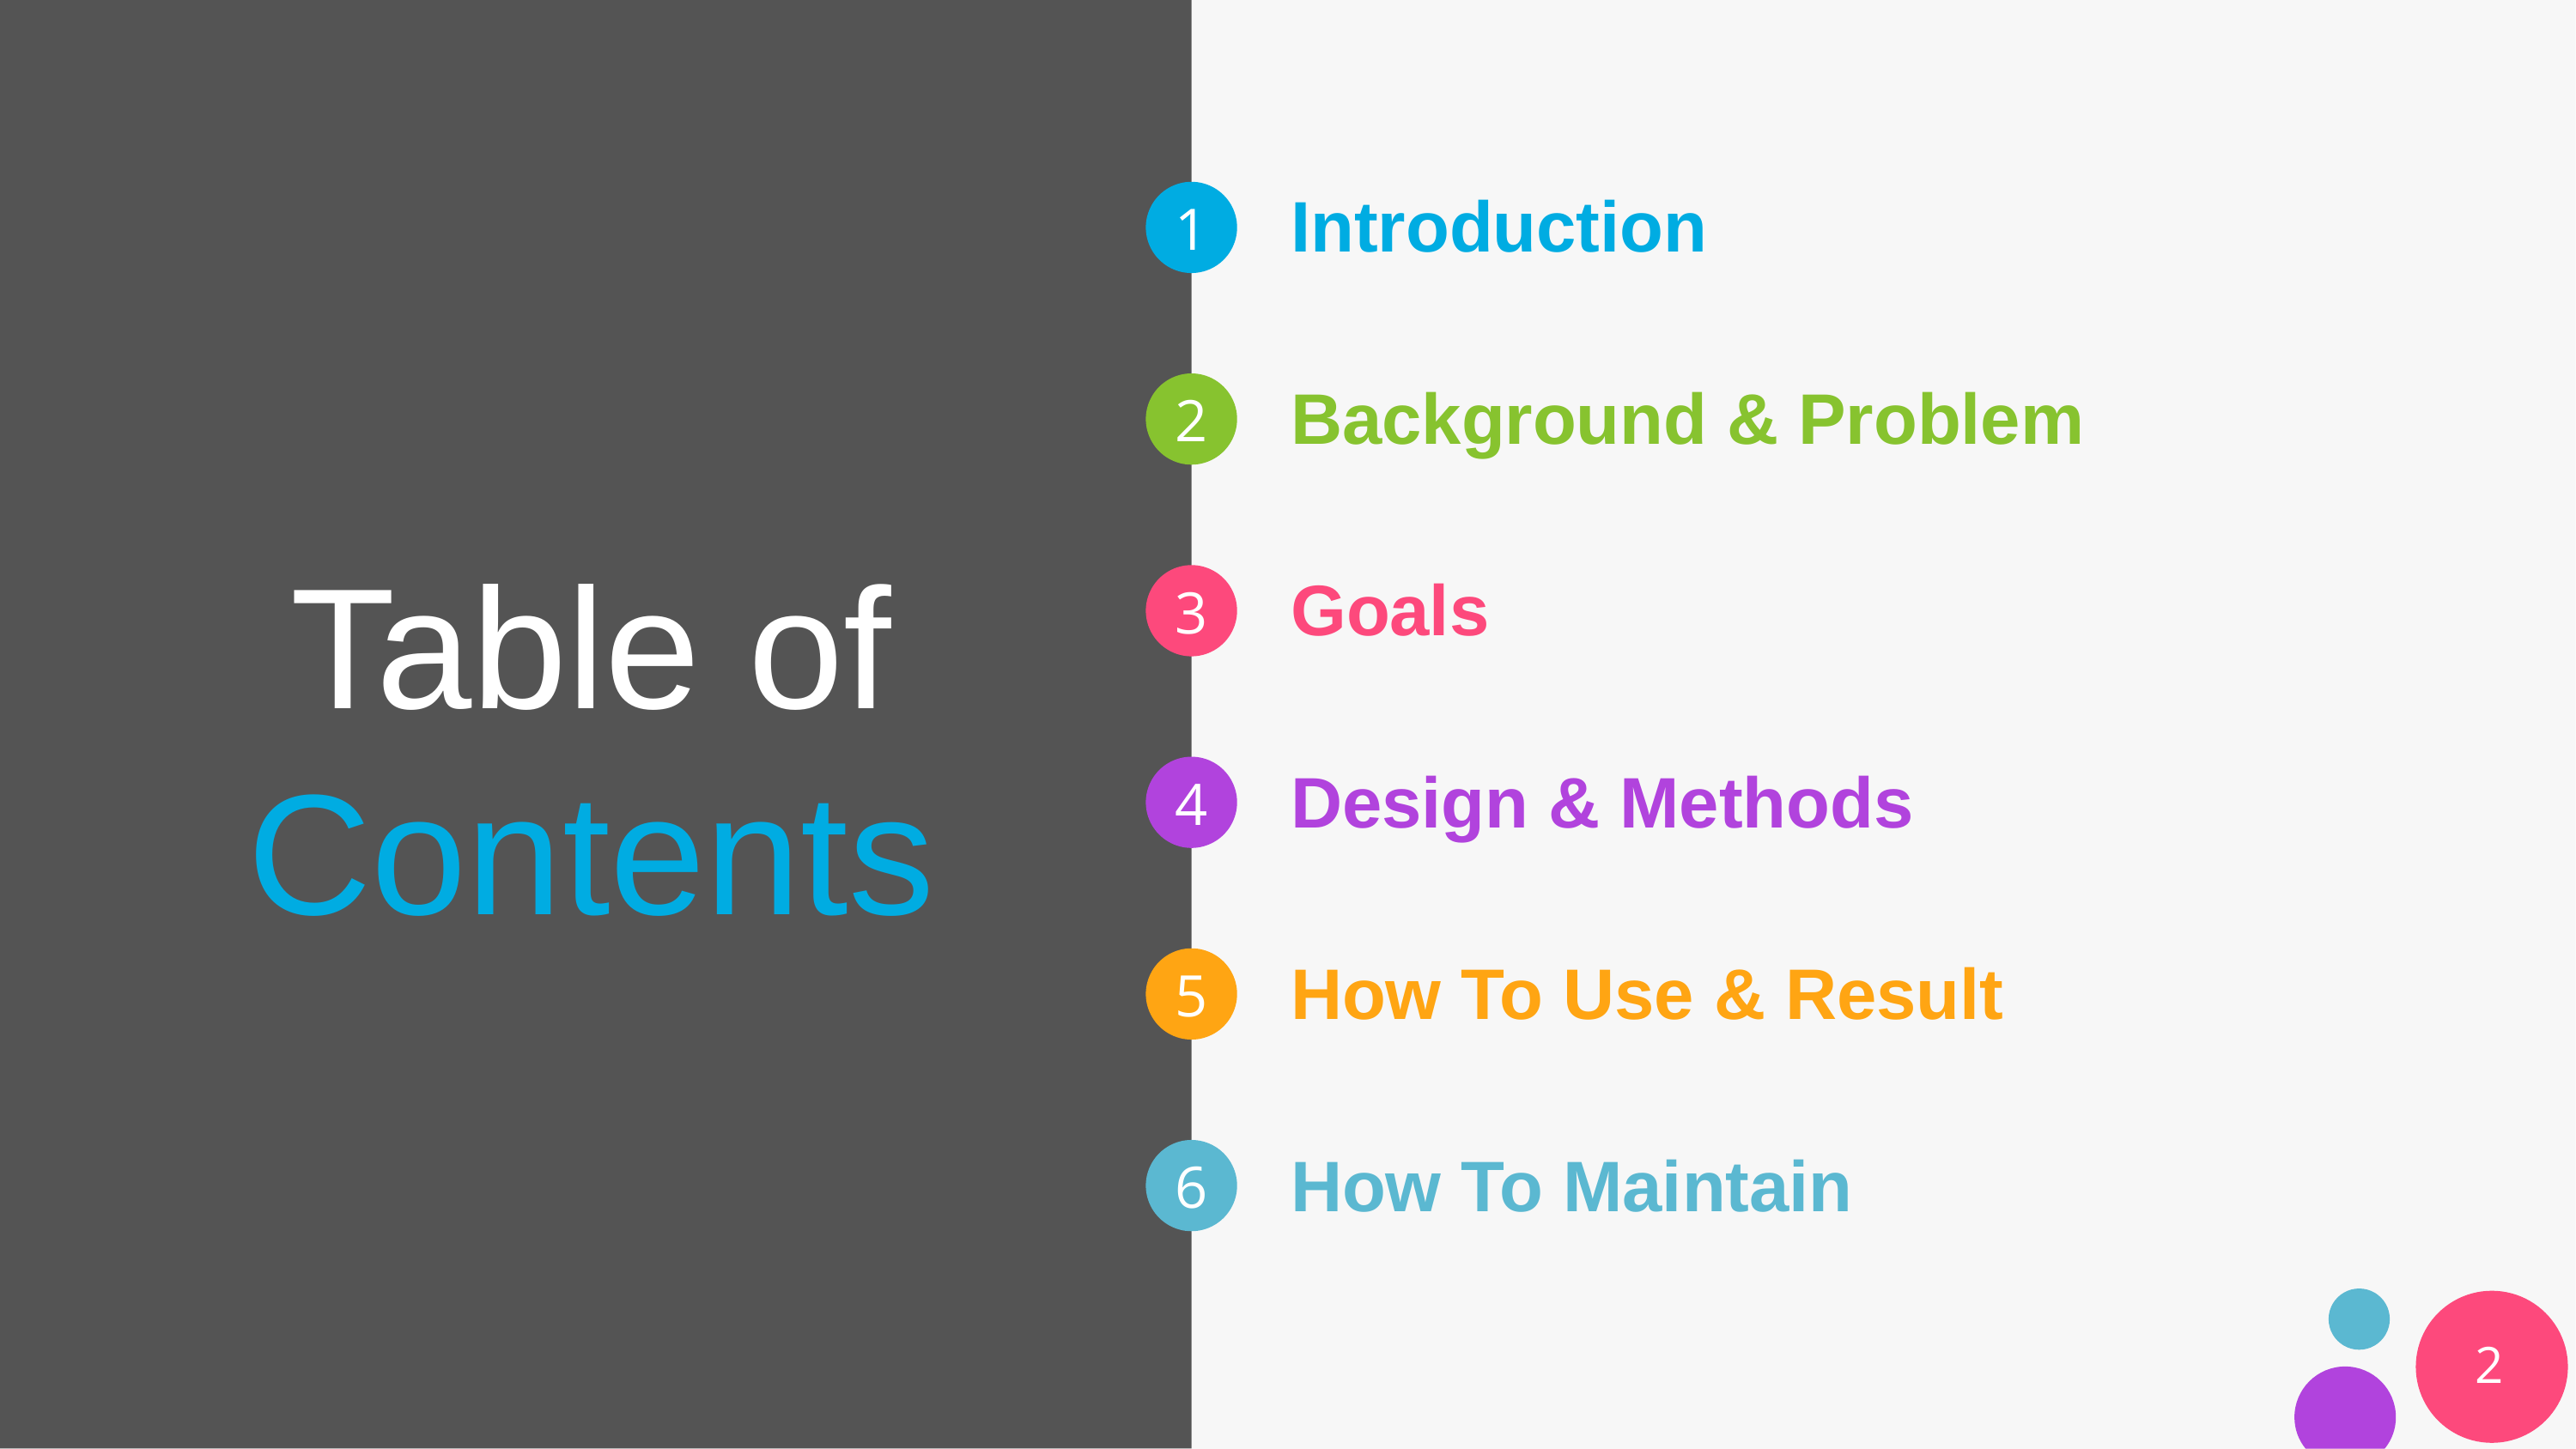

Introduction
# Table of Contents
Background & Problem
Goals
Design & Methods
How To Use & Result
How To Maintain
2